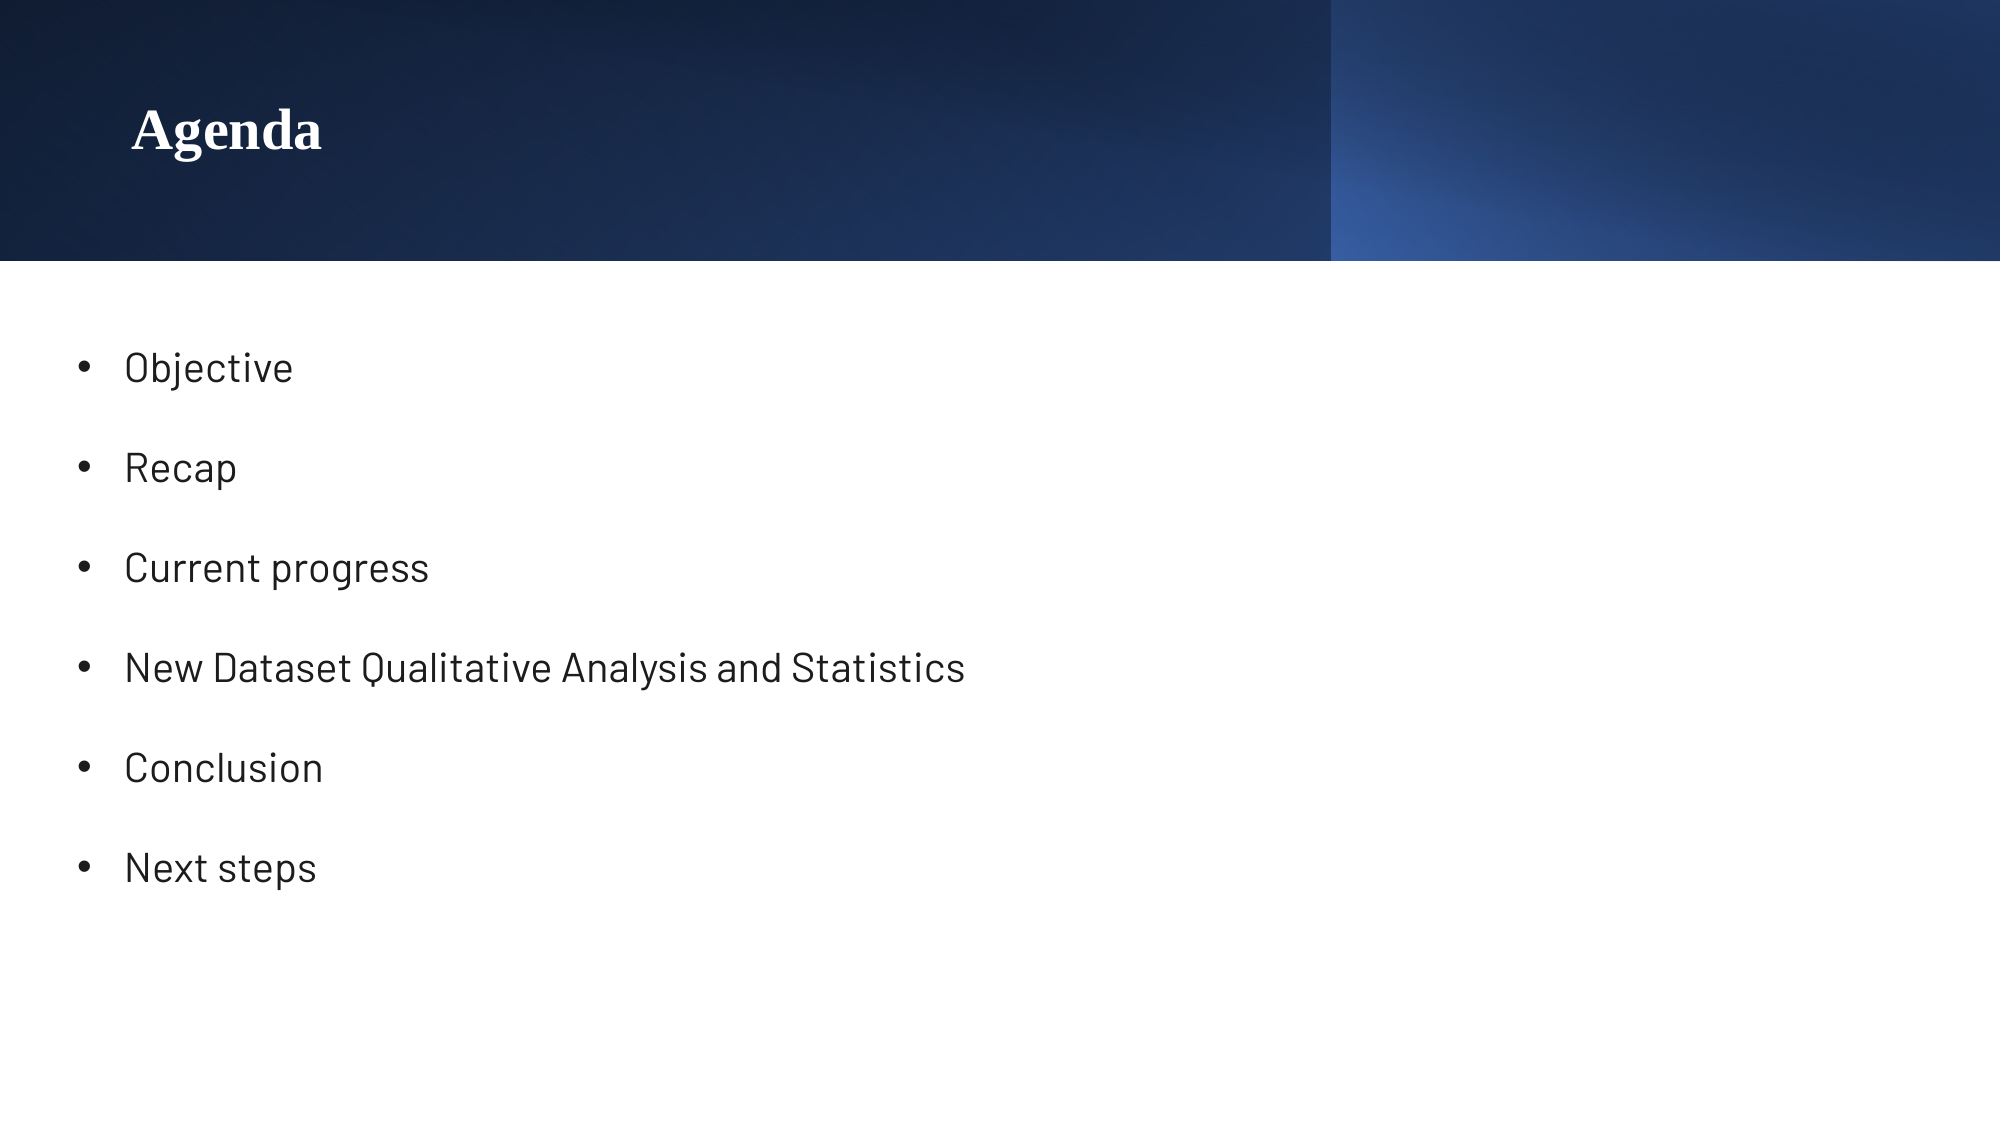

# Agenda

Objective

Recap
Current progress
New Dataset Qualitative Analysis and Statistics
Conclusion
Next steps